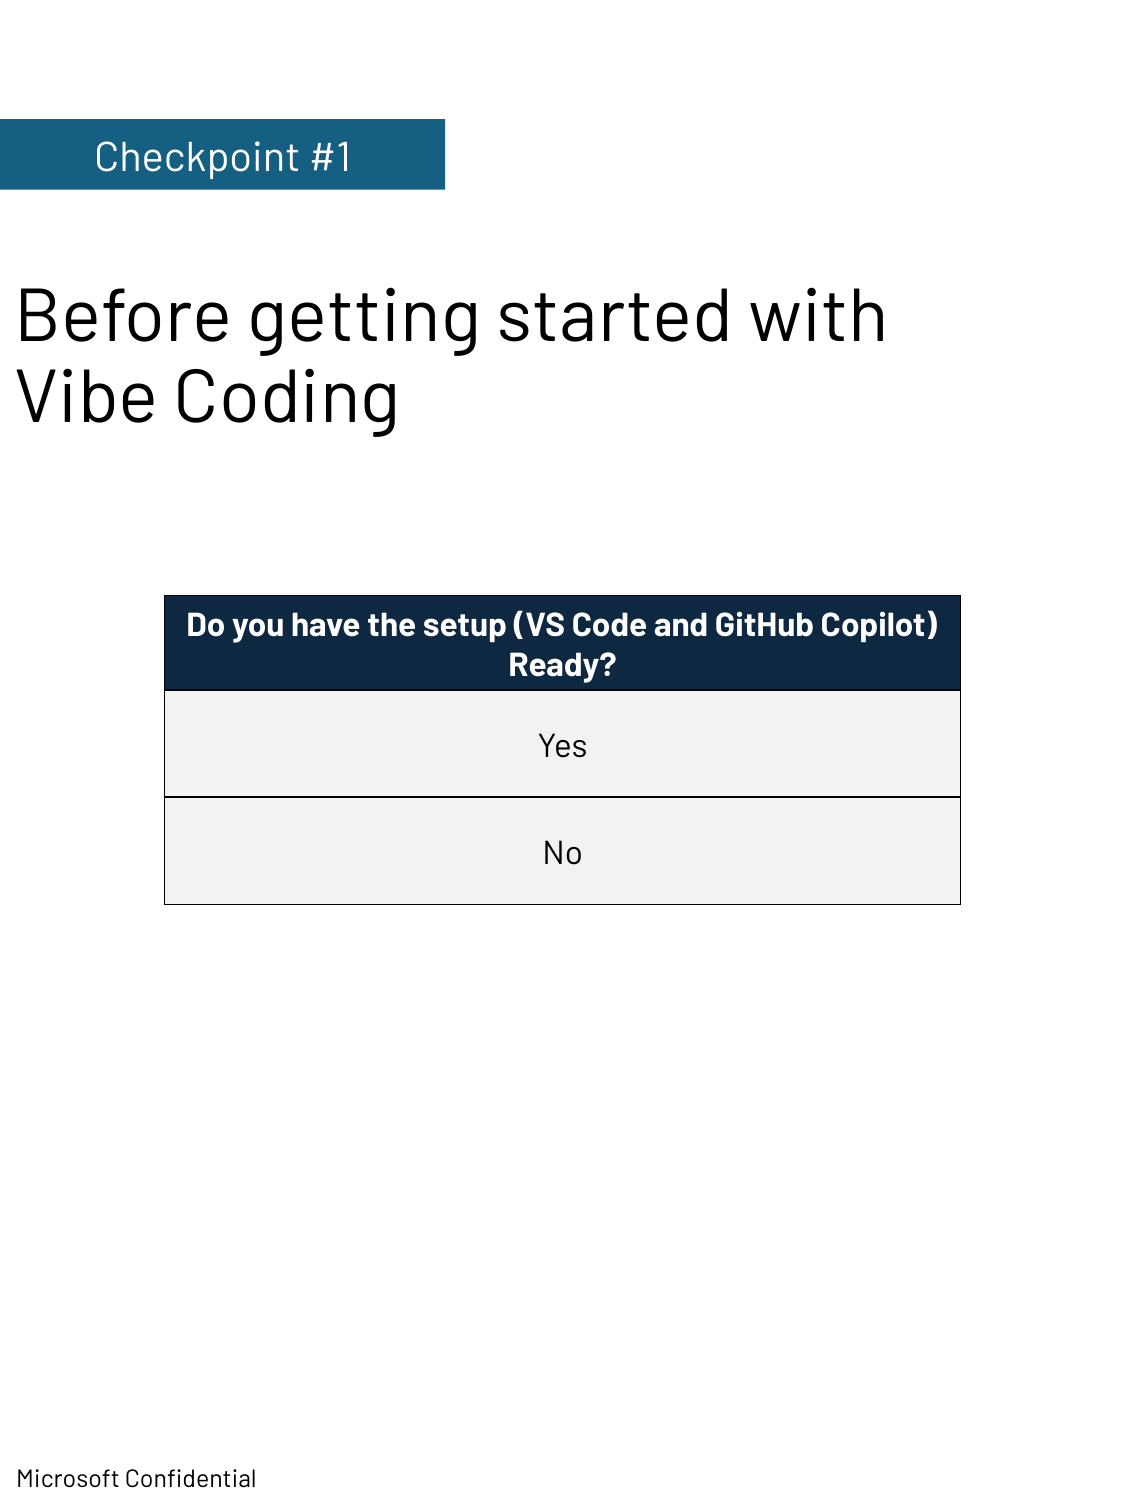

Checkpoint #1
Before getting started with Vibe Coding
| Do you have the setup (VS Code and GitHub Copilot) Ready? |
| --- |
| Yes |
| No |